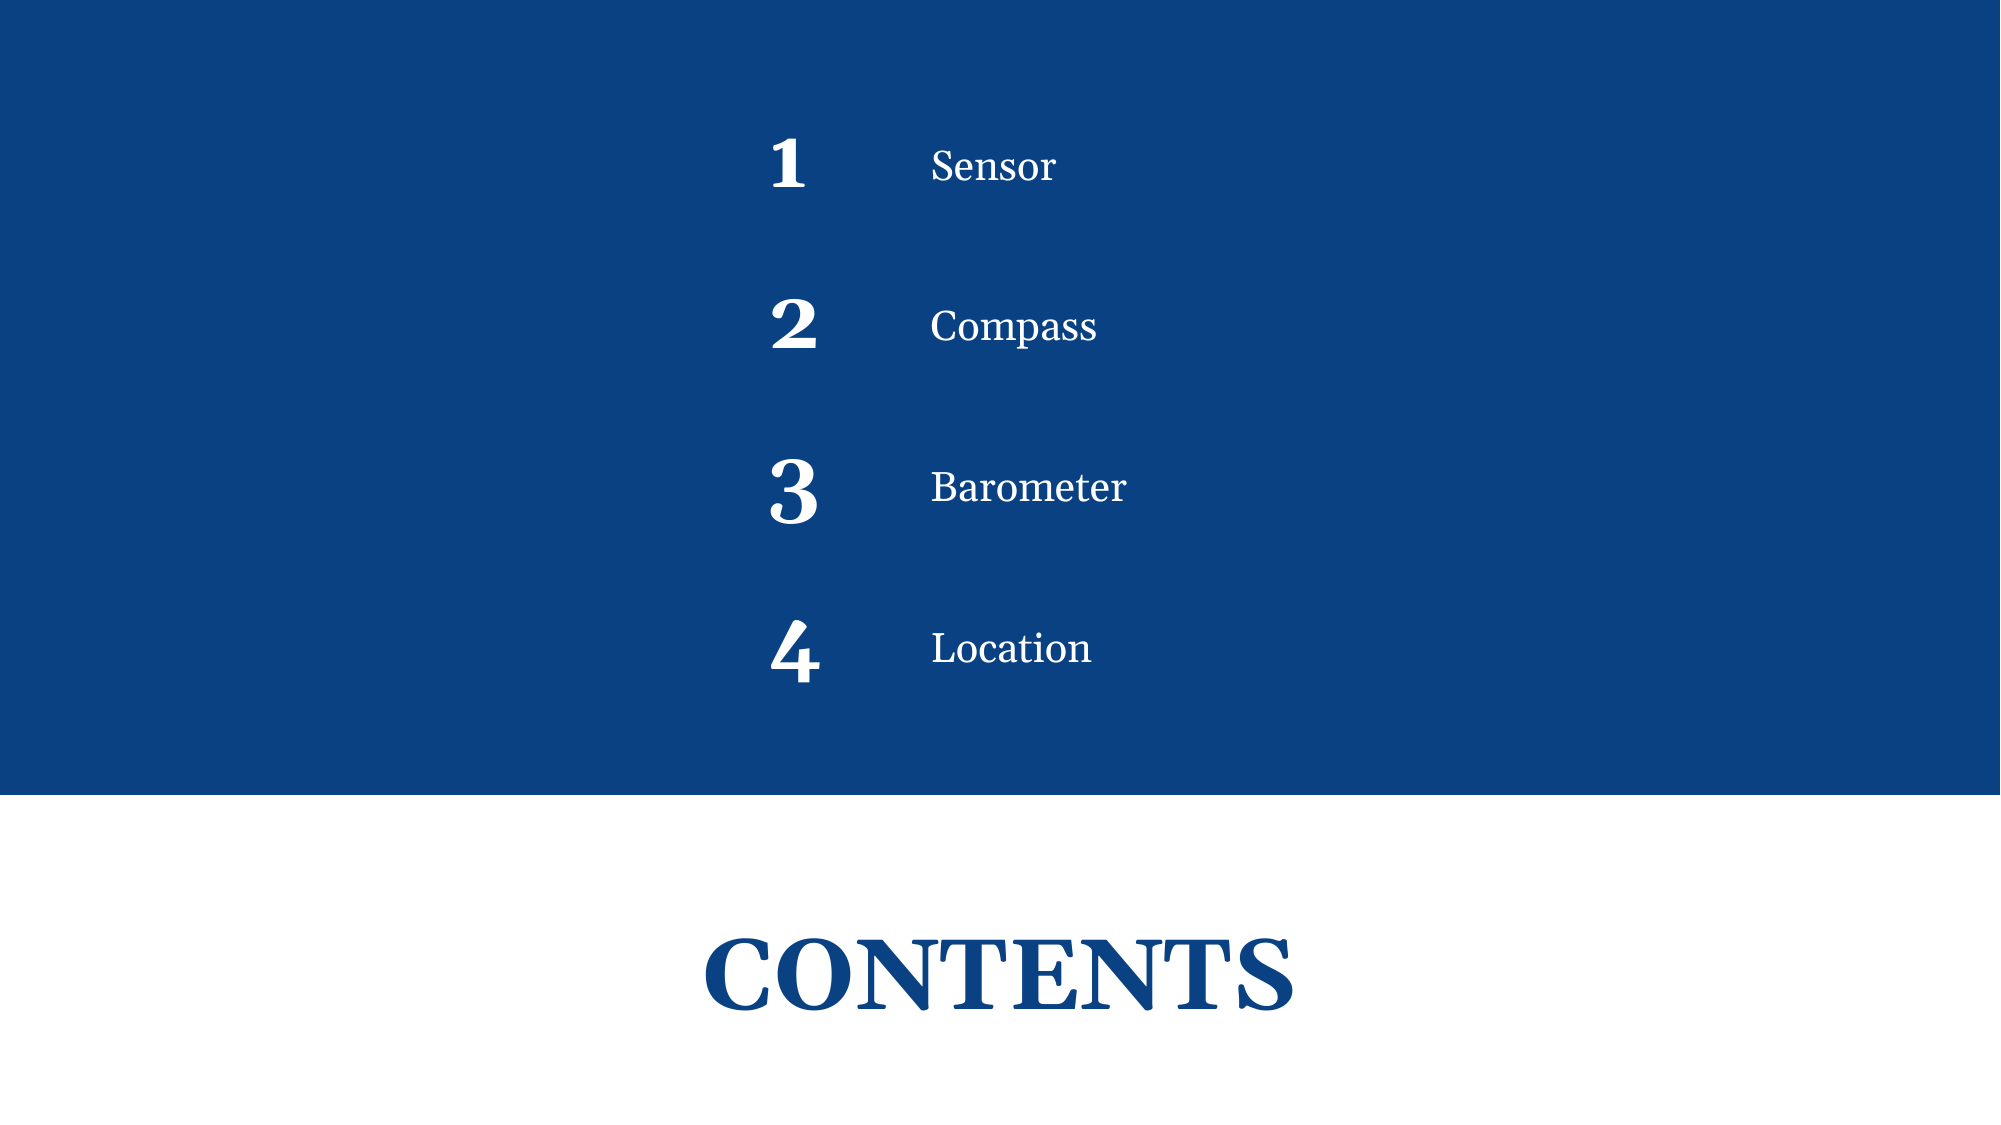

1
Sensor
2
Compass
3
Barometer
4
Location
CONTENTS